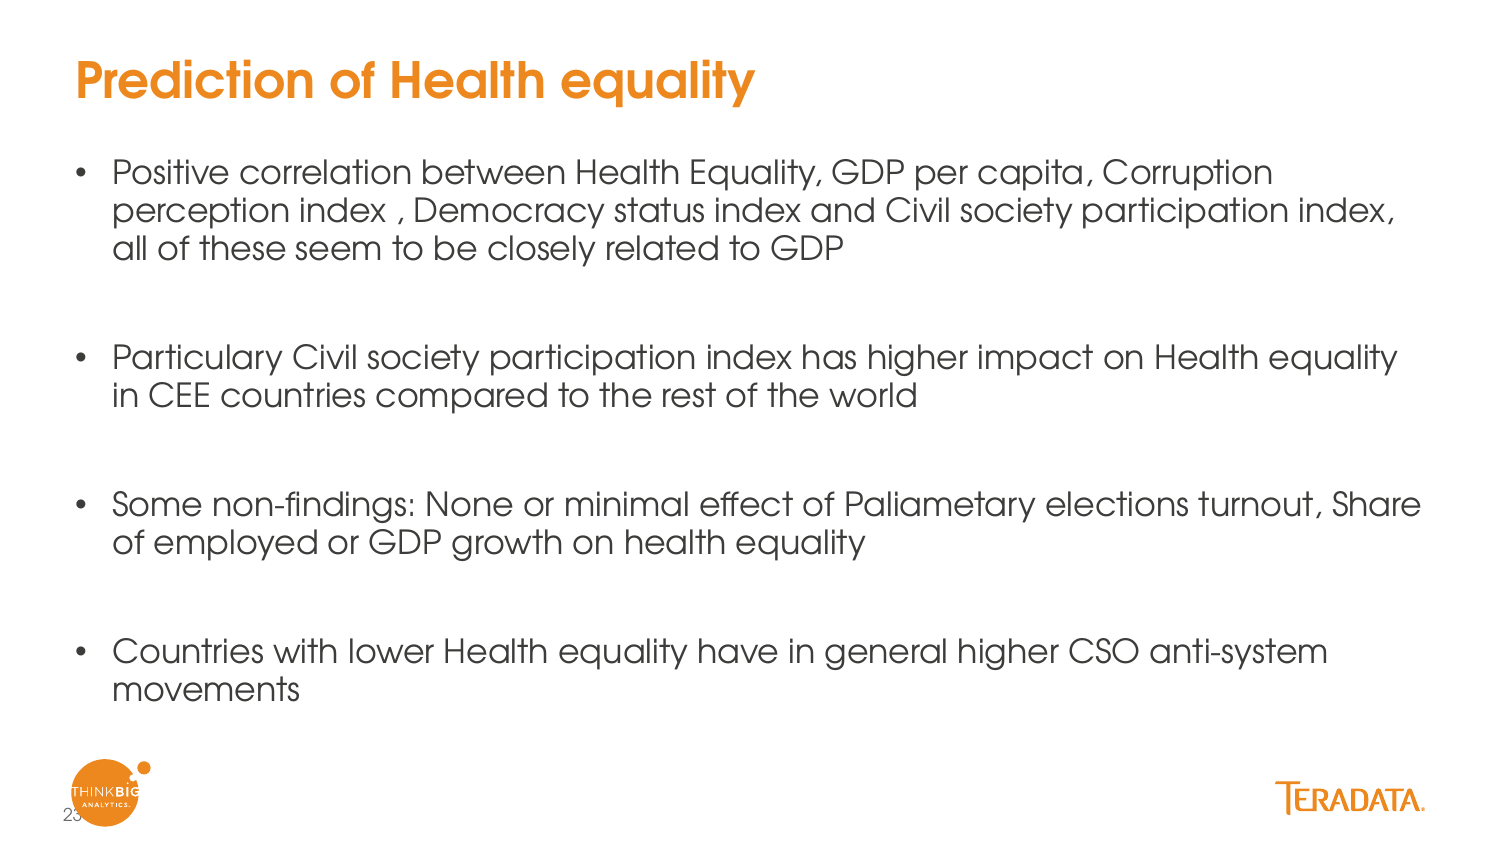

# Prediction of Health equality
Positive correlation between Health Equality, GDP per capita, Corruption perception index , Democracy status index and Civil society participation index, all of these seem to be closely related to GDP

Particulary Civil society participation index has higher impact on Health equality in CEE countries compared to the rest of the world

Some non-findings: None or minimal effect of Paliametary elections turnout, Share of employed or GDP growth on health equality

Countries with lower Health equality have in general higher CSO anti-system movements